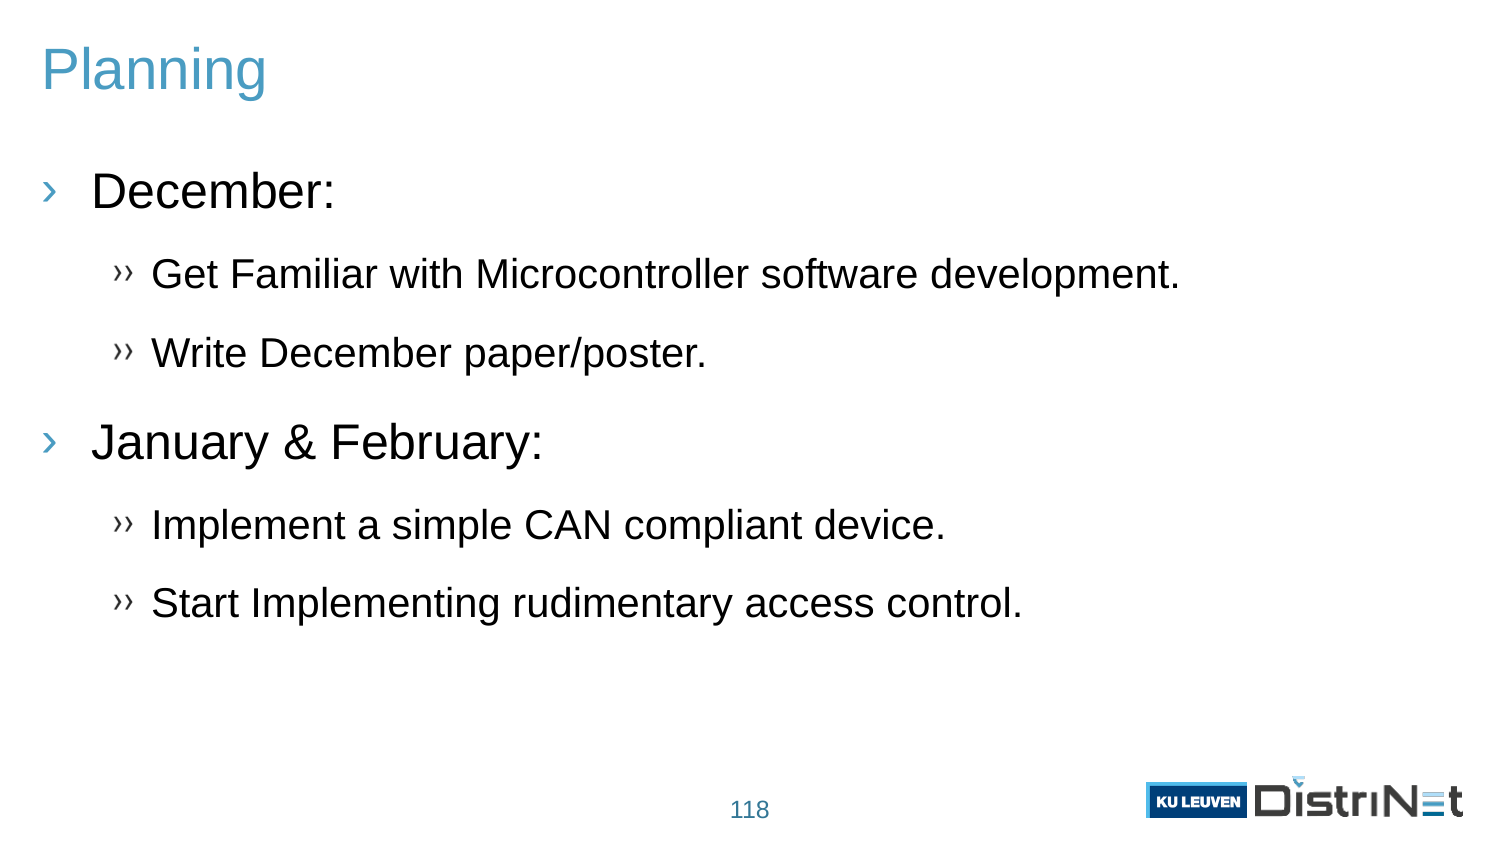

# Planning
December:
Get Familiar with Microcontroller software development.
Write December paper/poster.
January & February:
Implement a simple CAN compliant device.
Start Implementing rudimentary access control.

118